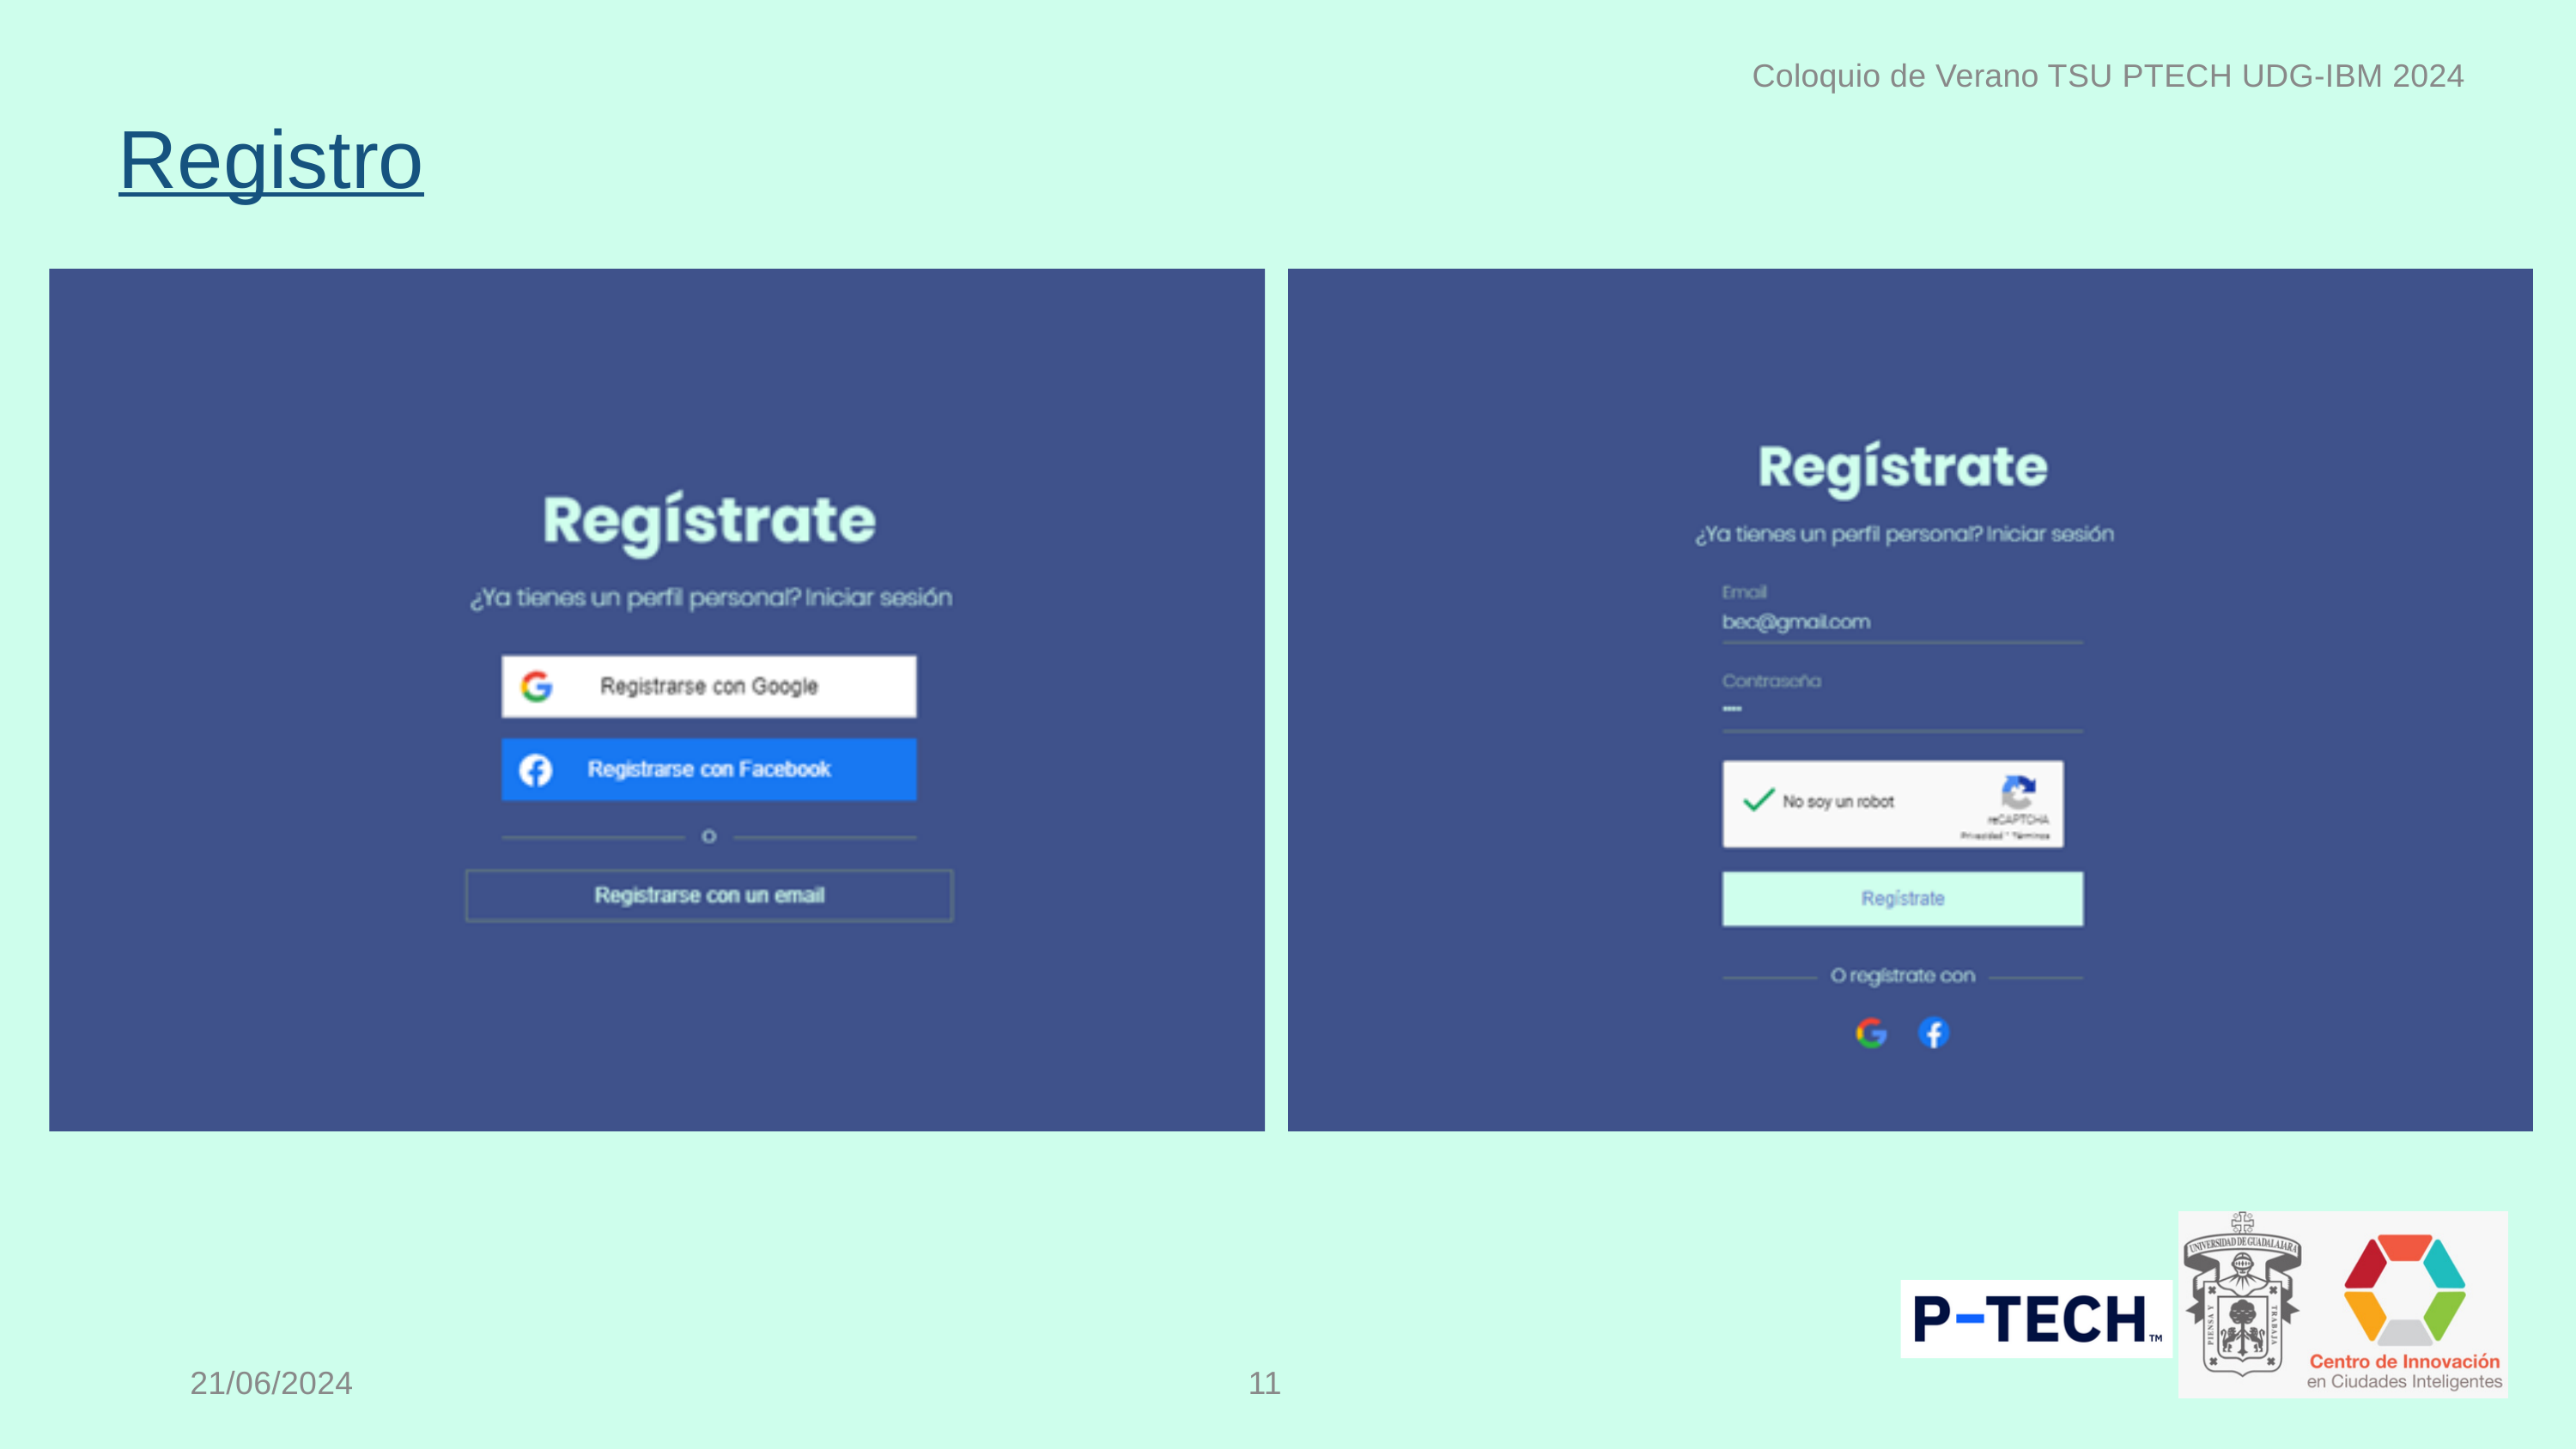

Coloquio de Verano TSU PTECH UDG-IBM 2024
Registro

11
21/06/2024